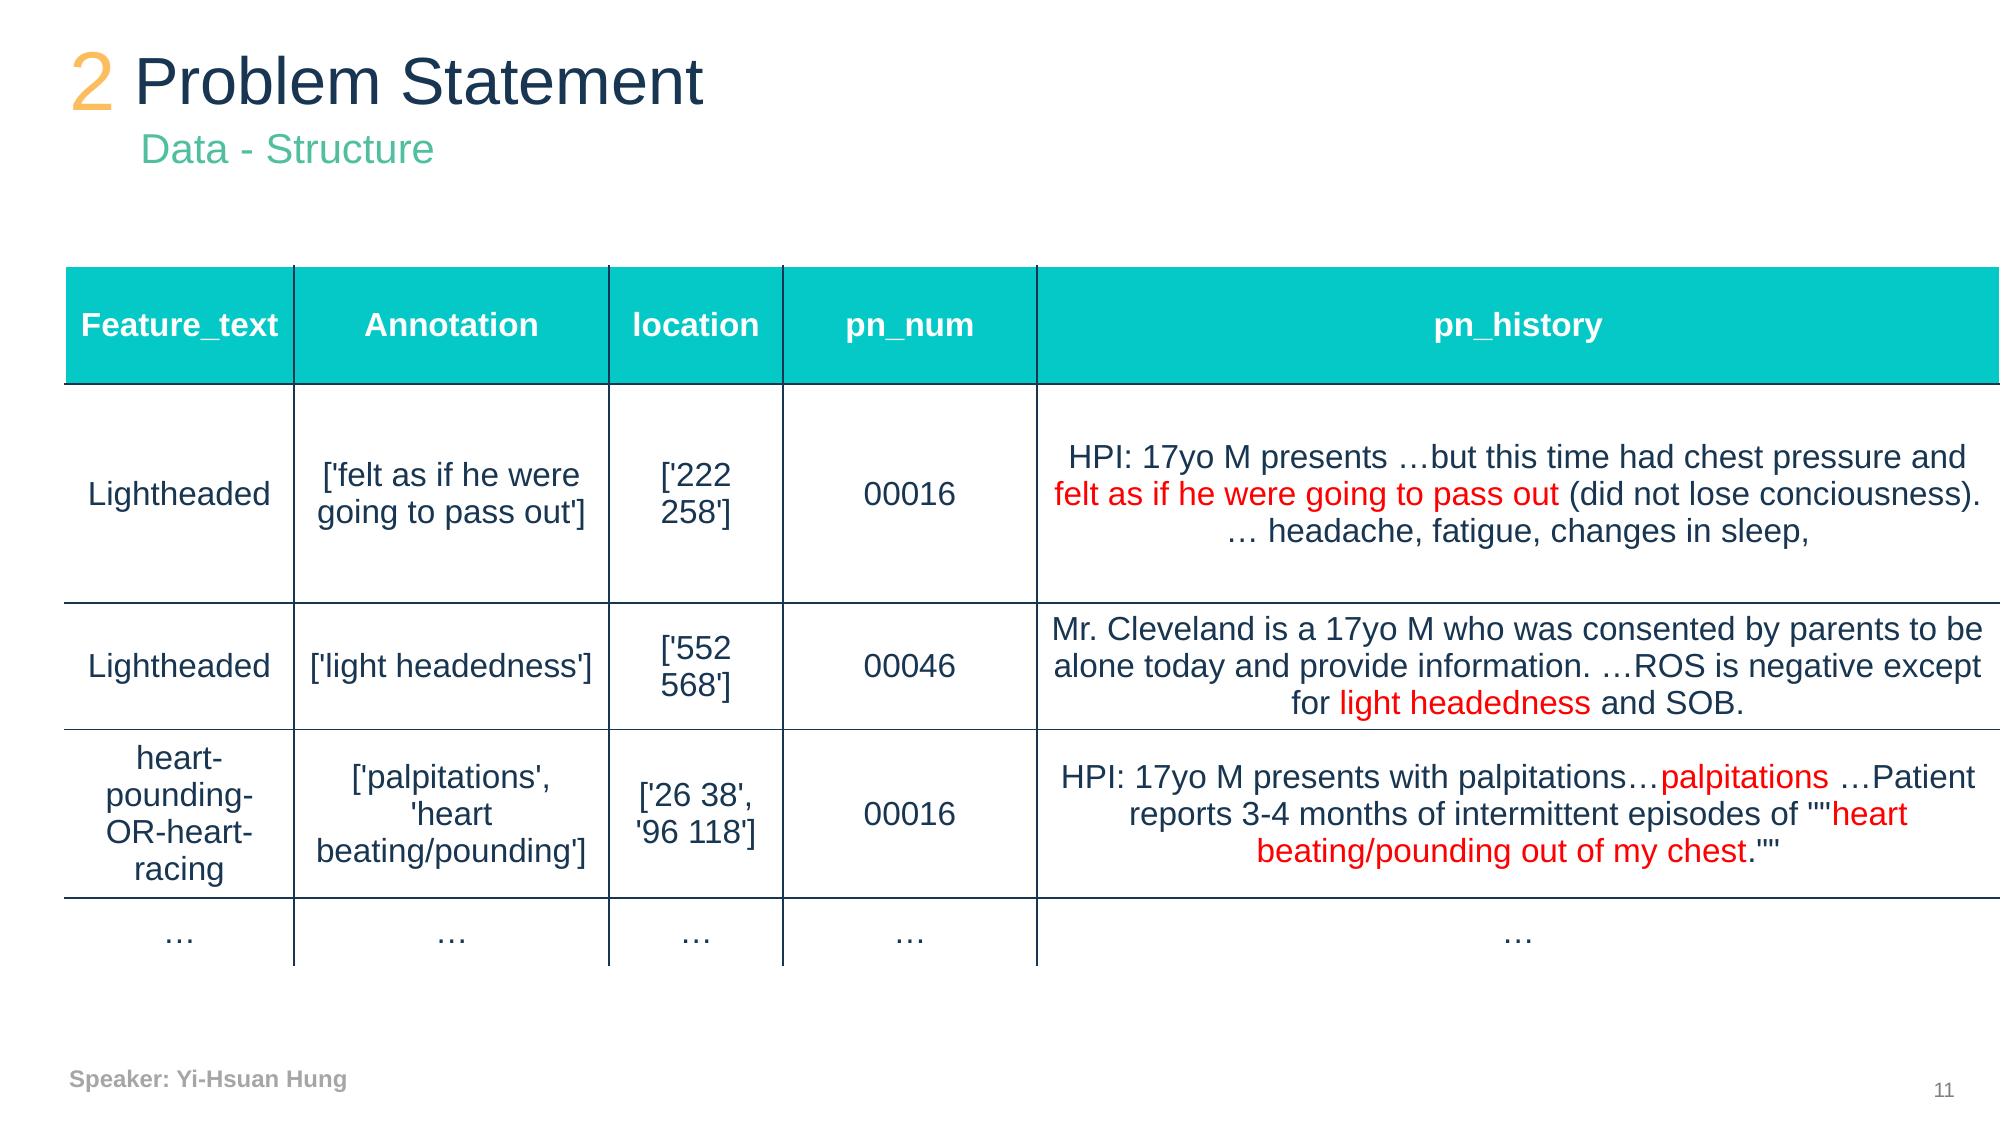

# Problem Statement
2
Data - Structure
| Feature\_text | Annotation | location | pn\_num | pn\_history |
| --- | --- | --- | --- | --- |
| Lightheaded | ['felt as if he were going to pass out'] | ['222 258'] | 00016 | HPI: 17yo M presents …but this time had chest pressure and felt as if he were going to pass out (did not lose conciousness). … headache, fatigue, changes in sleep, |
| Lightheaded | ['light headedness'] | ['552 568'] | 00046 | Mr. Cleveland is a 17yo M who was consented by parents to be alone today and provide information. …ROS is negative except for light headedness and SOB. |
| heart-pounding-OR-heart-racing | ['palpitations', 'heart beating/pounding'] | ['26 38', '96 118'] | 00016 | HPI: 17yo M presents with palpitations…palpitations …Patient reports 3-4 months of intermittent episodes of ""heart beating/pounding out of my chest."" |
| … | … | … | … | … |
Speaker: Yi-Hsuan Hung
11